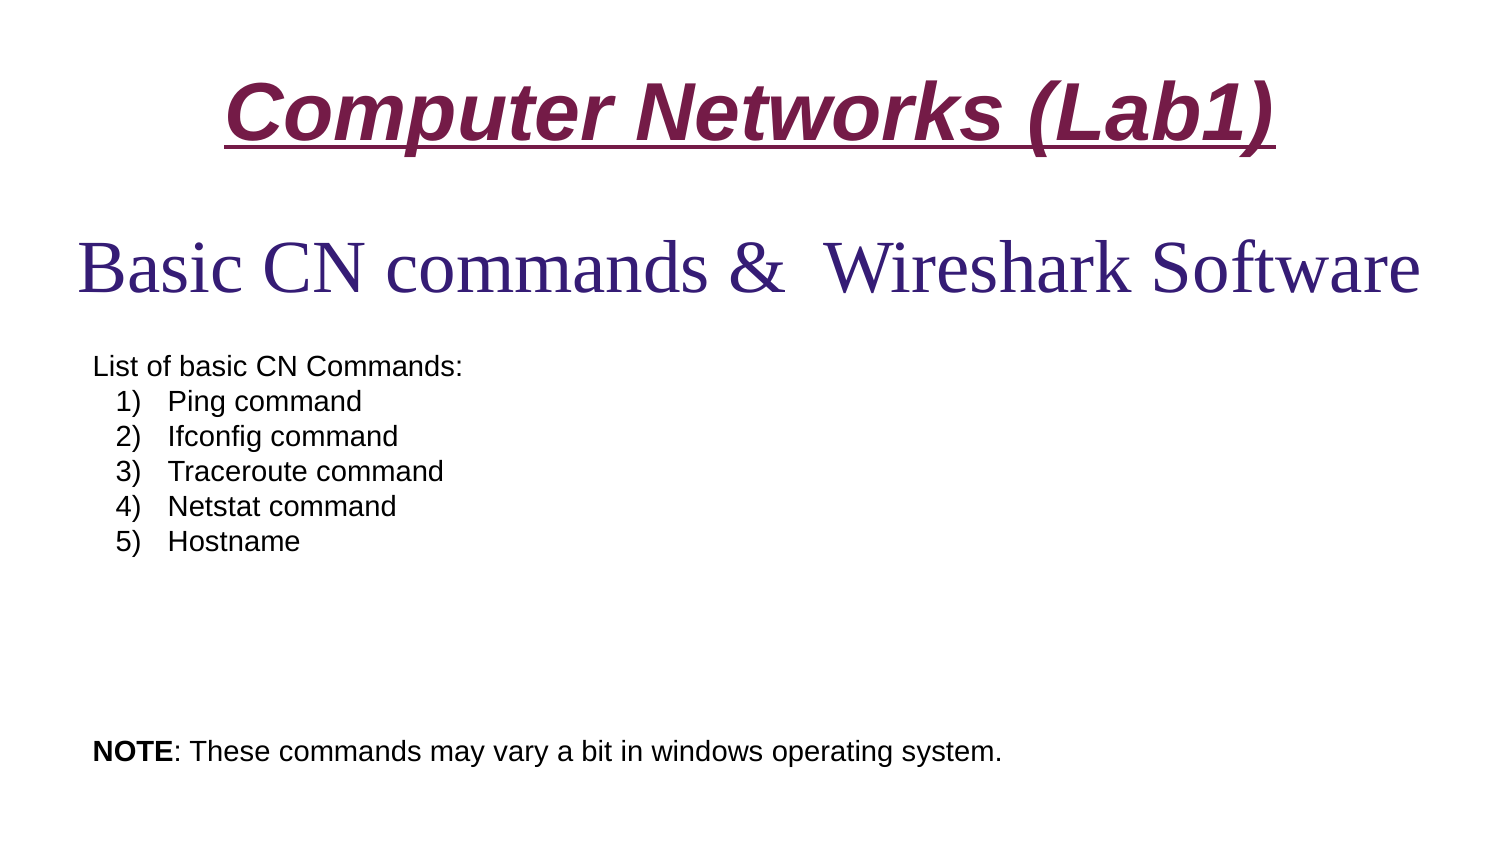

# Computer Networks (Lab1)
Basic CN commands &  Wireshark Software
List of basic CN Commands:
Ping command
Ifconfig command
Traceroute command
Netstat command
Hostname

NOTE: These commands may vary a bit in windows operating system.